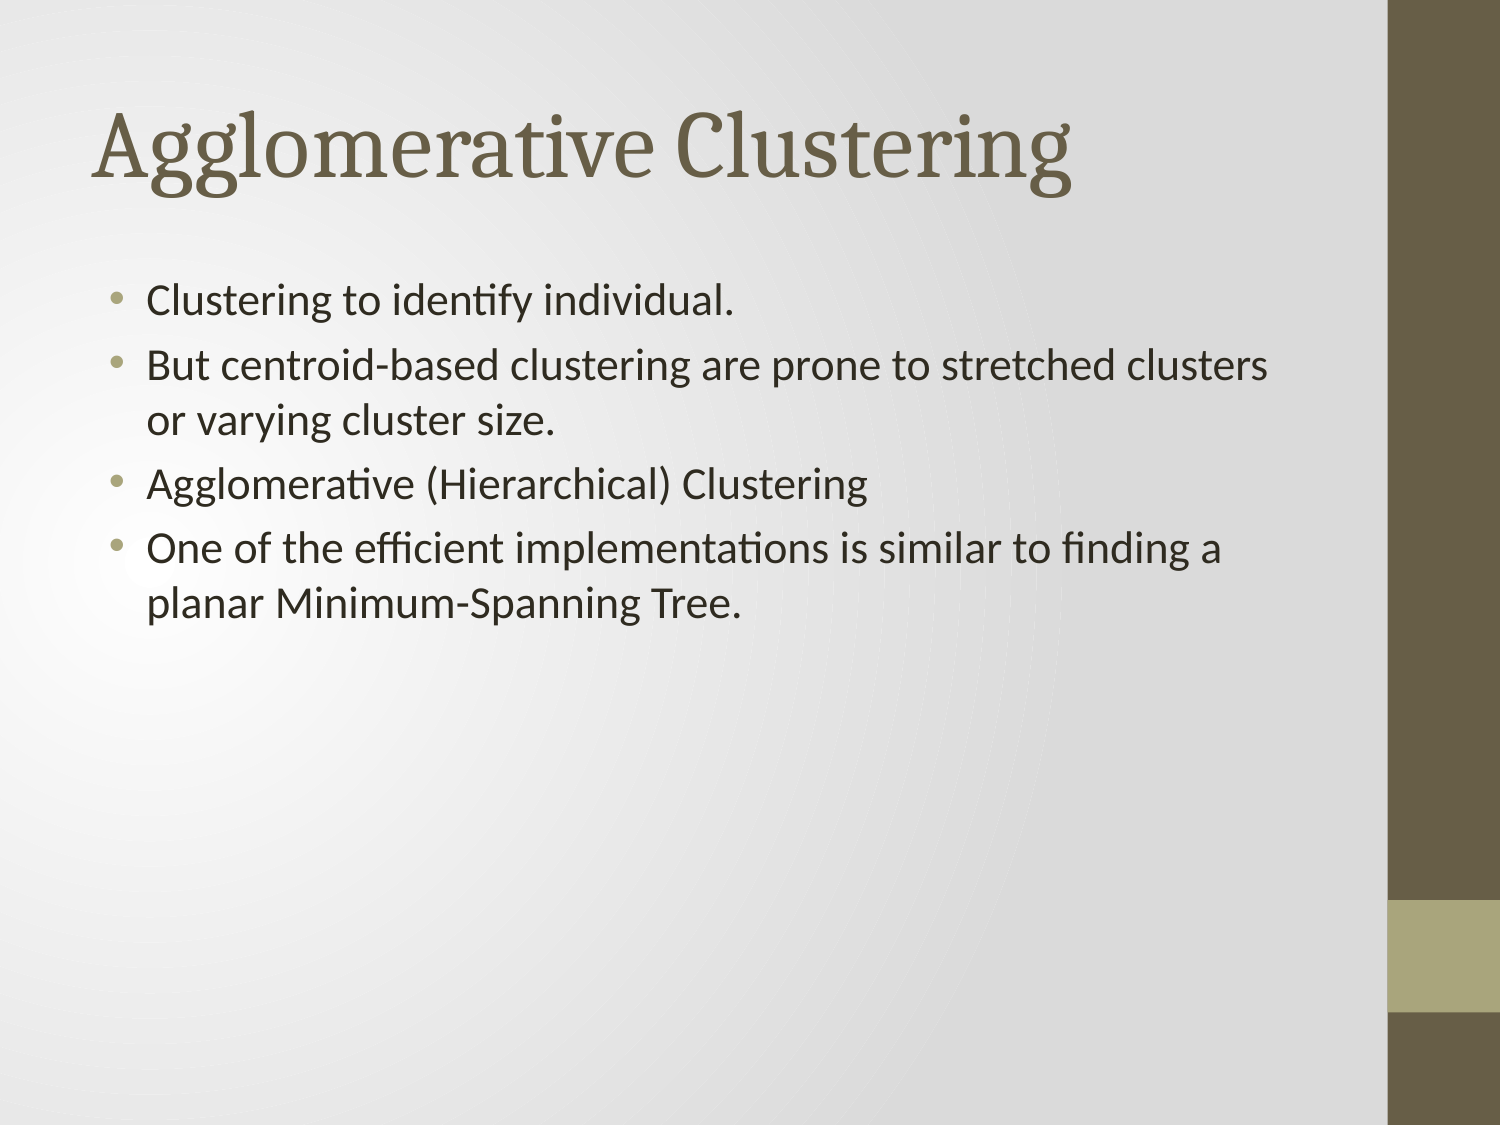

# Agglomerative Clustering
Clustering to identify individual.
But centroid-based clustering are prone to stretched clusters or varying cluster size.
Agglomerative (Hierarchical) Clustering
One of the efficient implementations is similar to finding a planar Minimum-Spanning Tree.